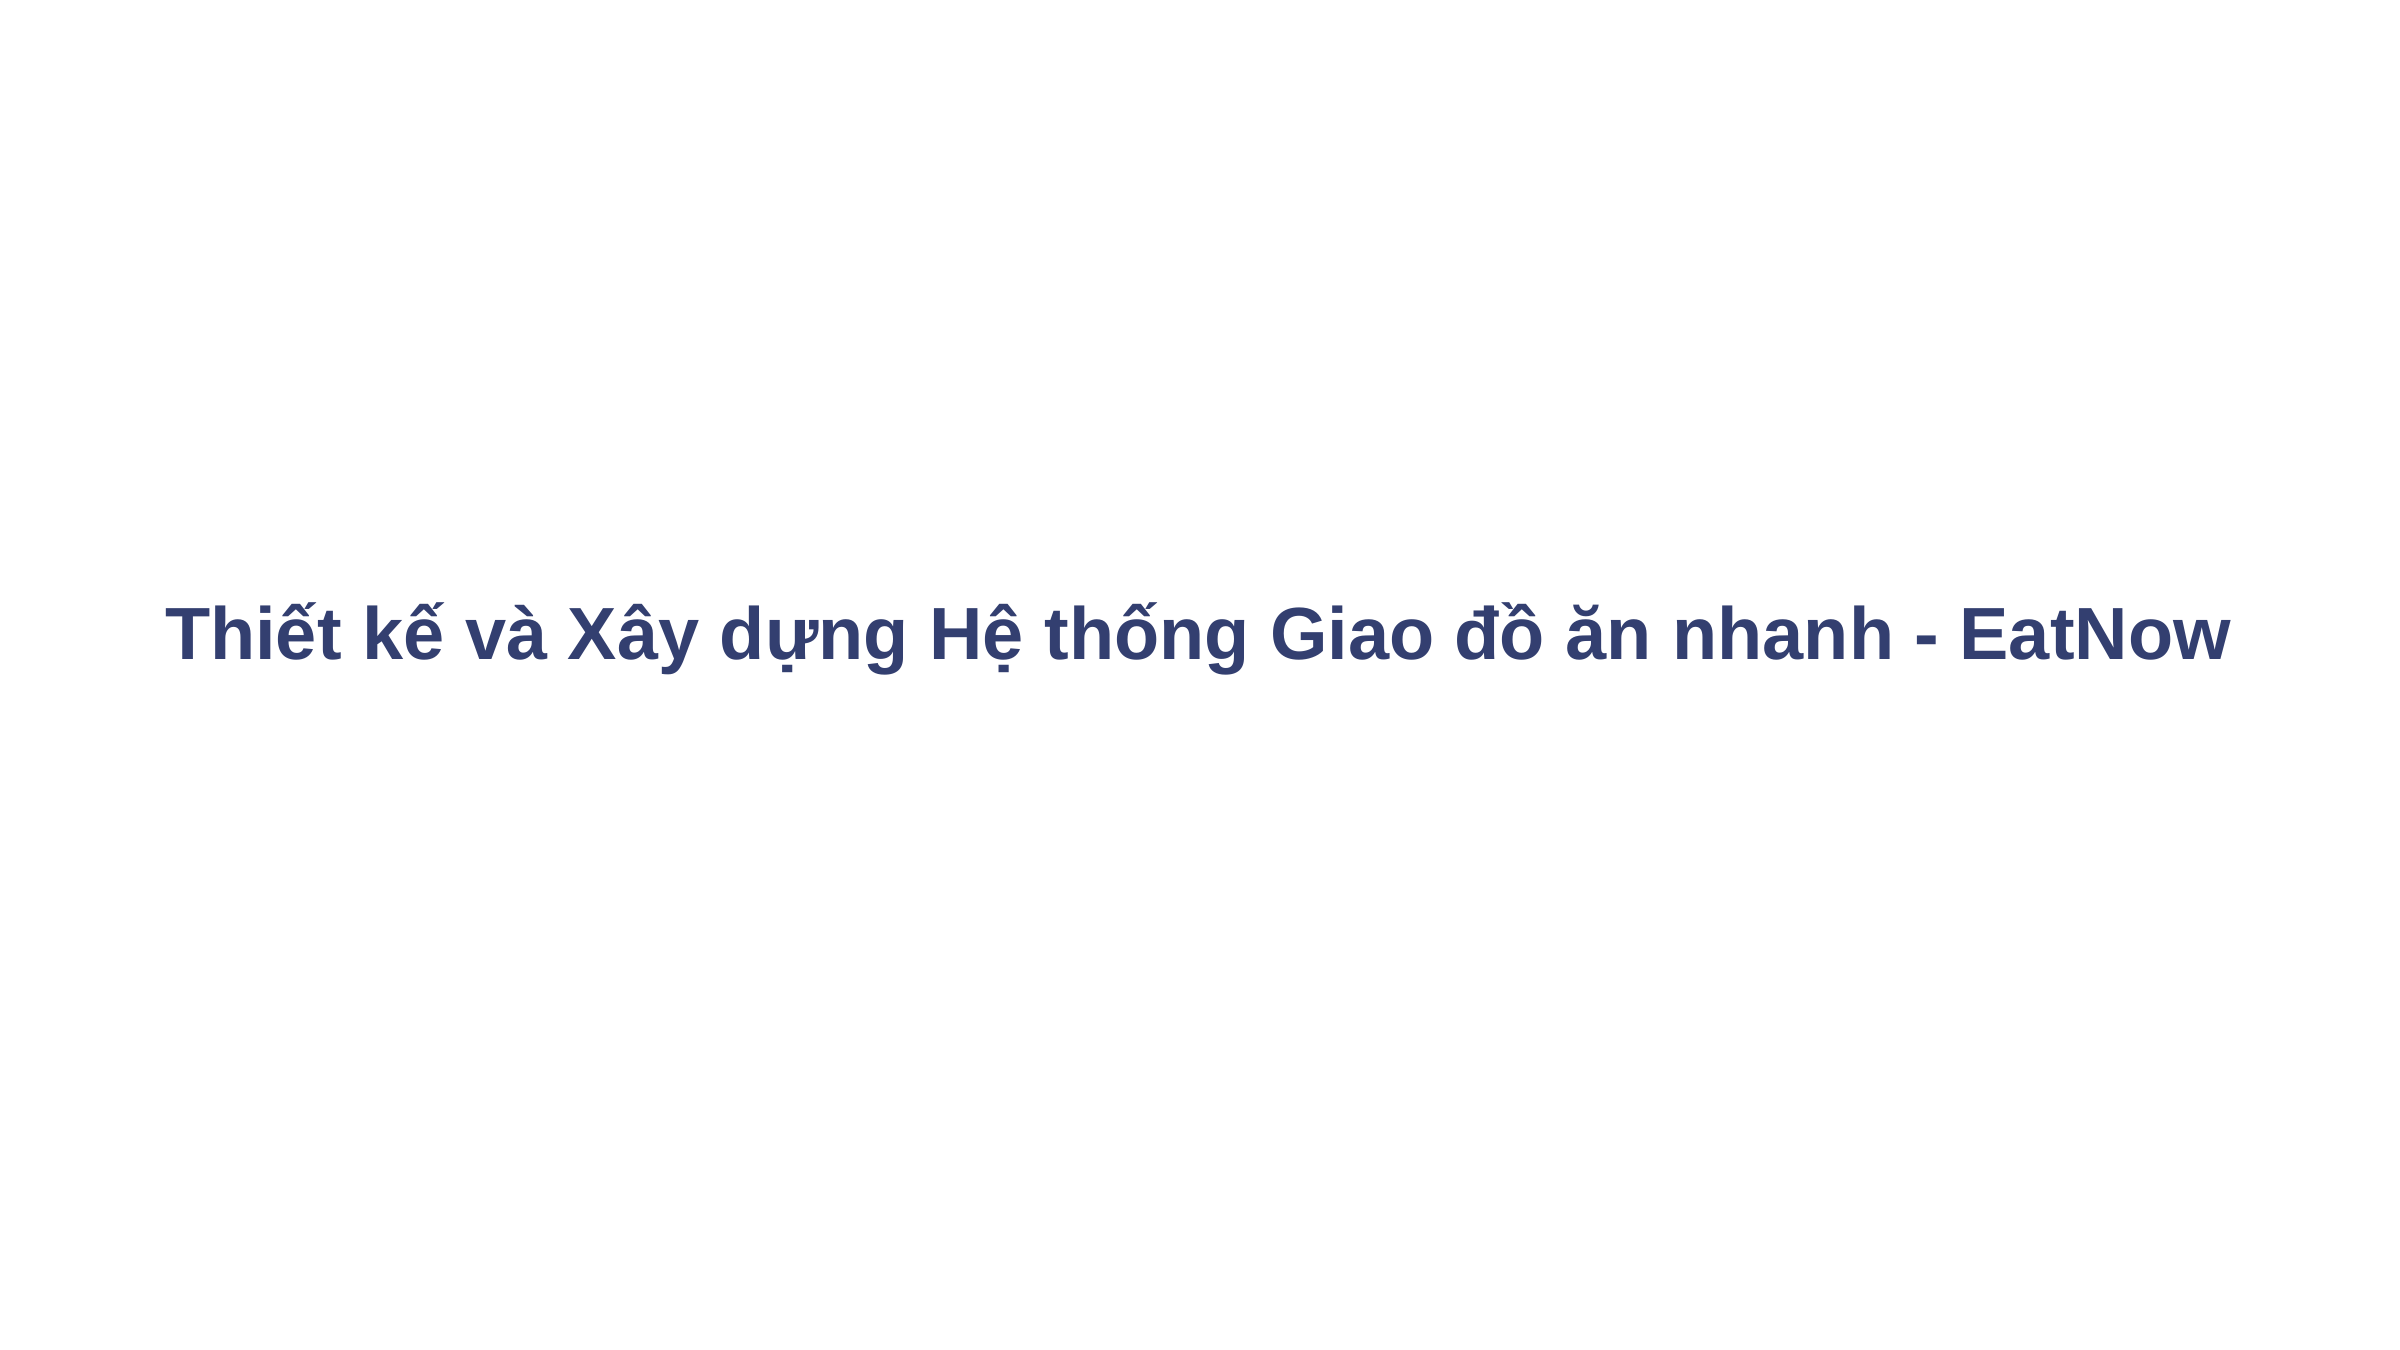

Thiết kế và Xây dựng Hệ thống Giao đồ ăn nhanh - EatNow